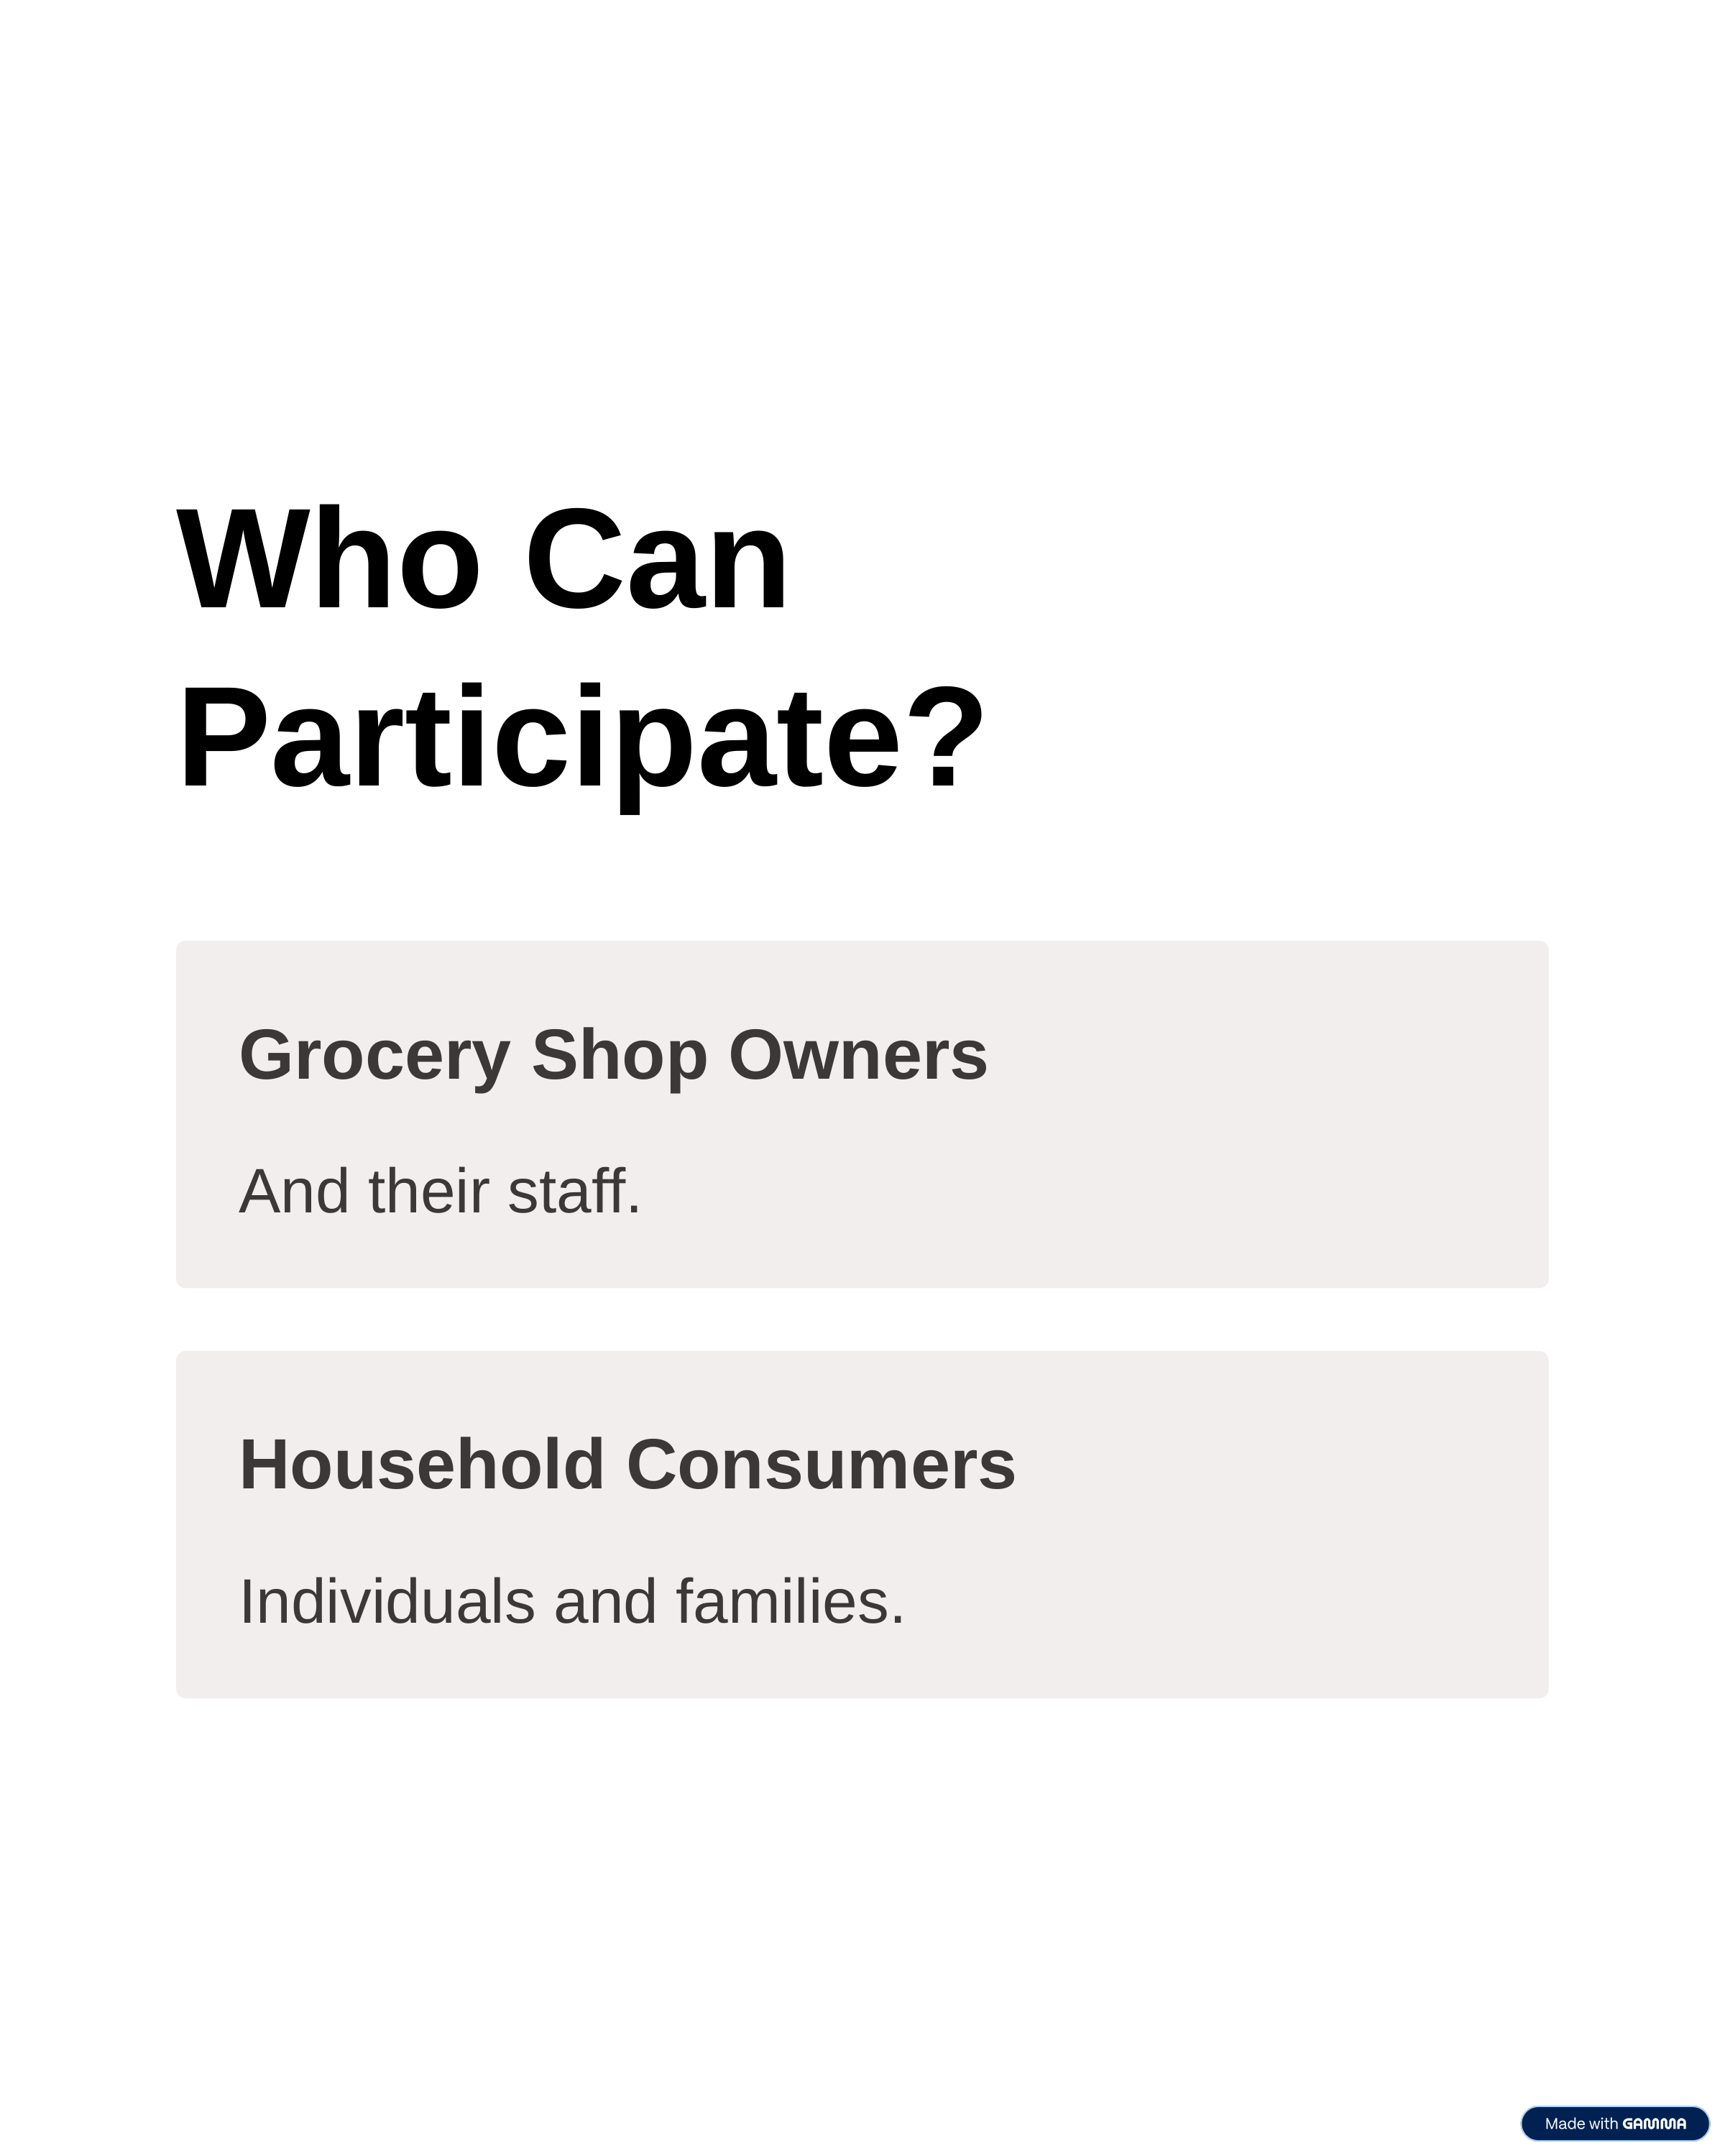

Who Can Participate?

Grocery Shop Owners
And their staff.

Household Consumers
Individuals and families.